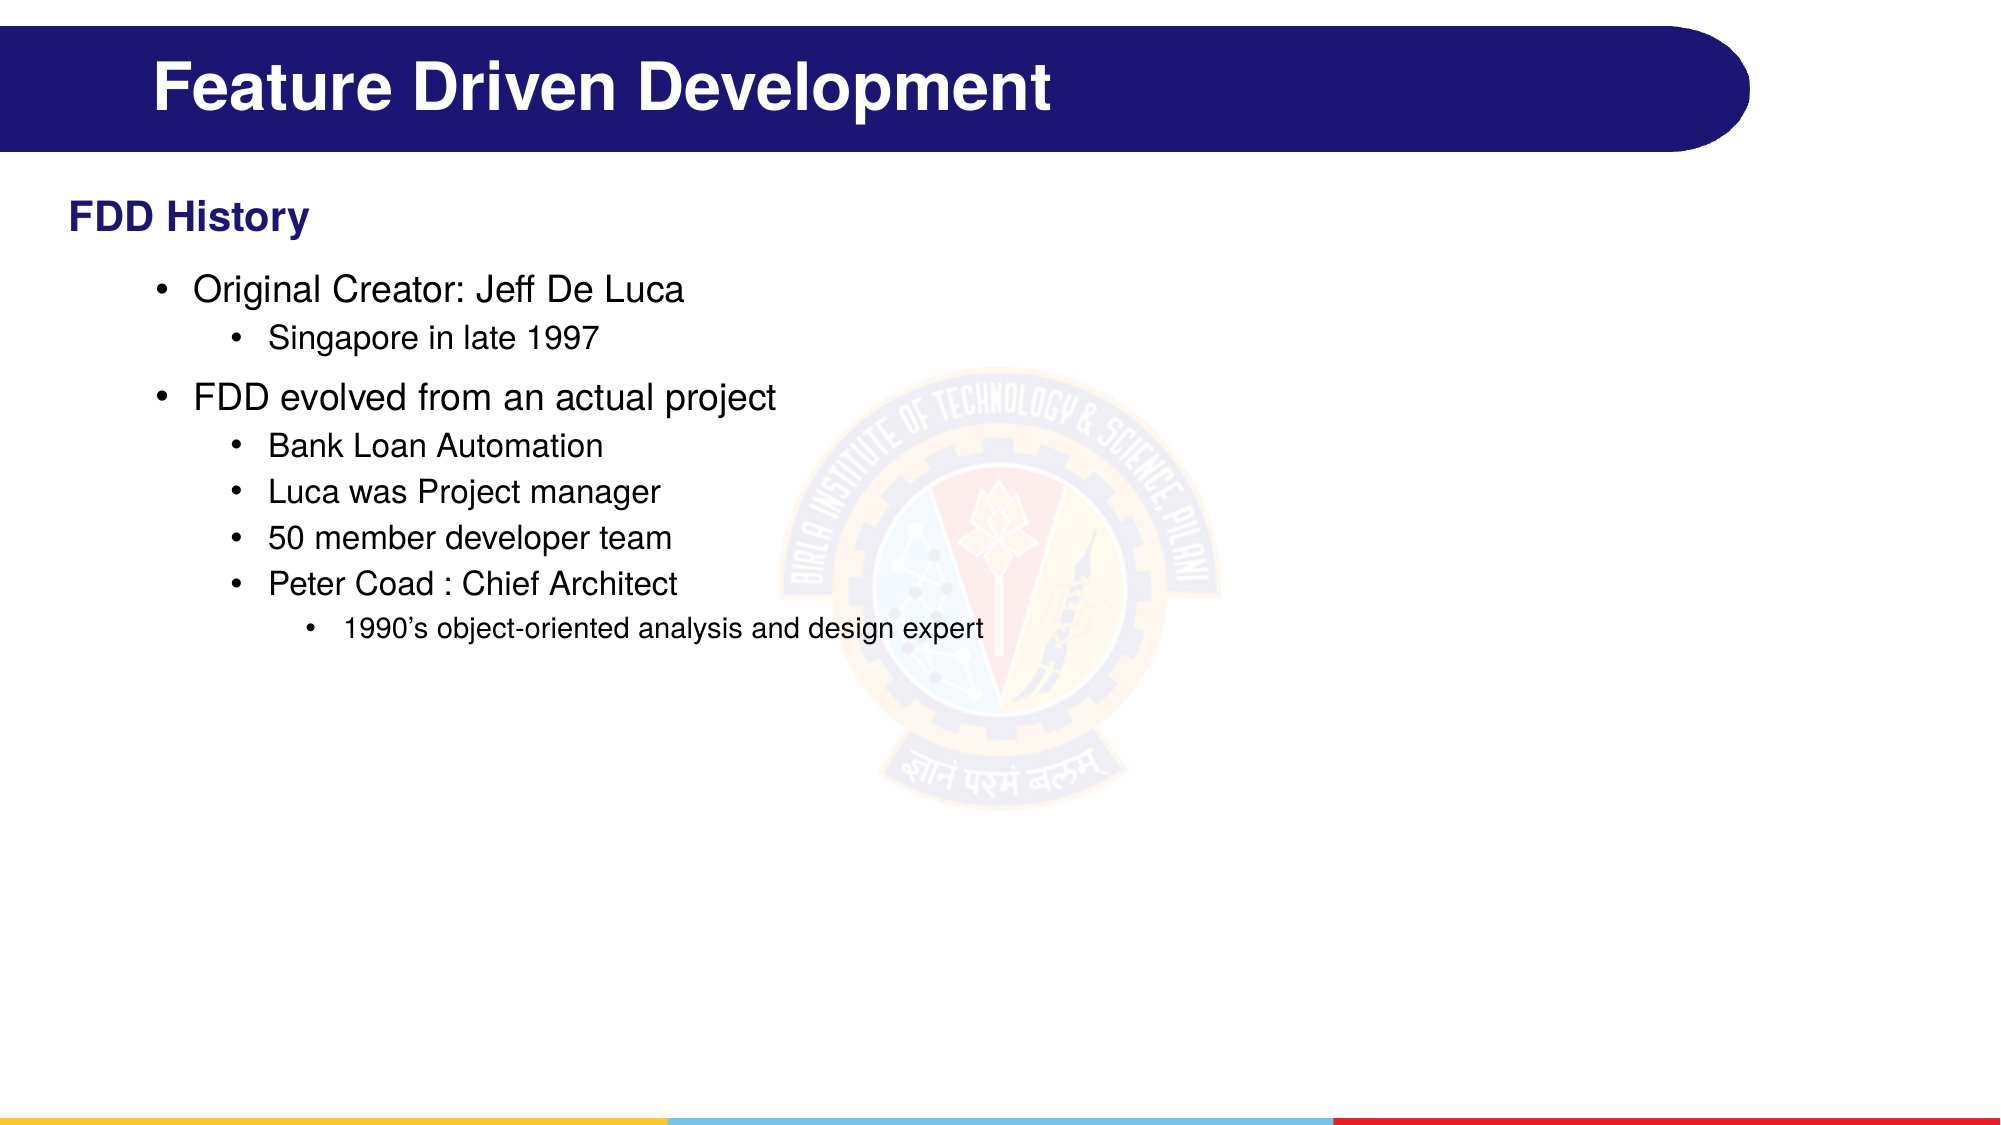

# Feature Driven Development
FDD History
Original Creator: Jeff De Luca
Singapore in late 1997
FDD evolved from an actual project
Bank Loan Automation
Luca was Project manager
50 member developer team
Peter Coad : Chief Architect
1990’s object-oriented analysis and design expert